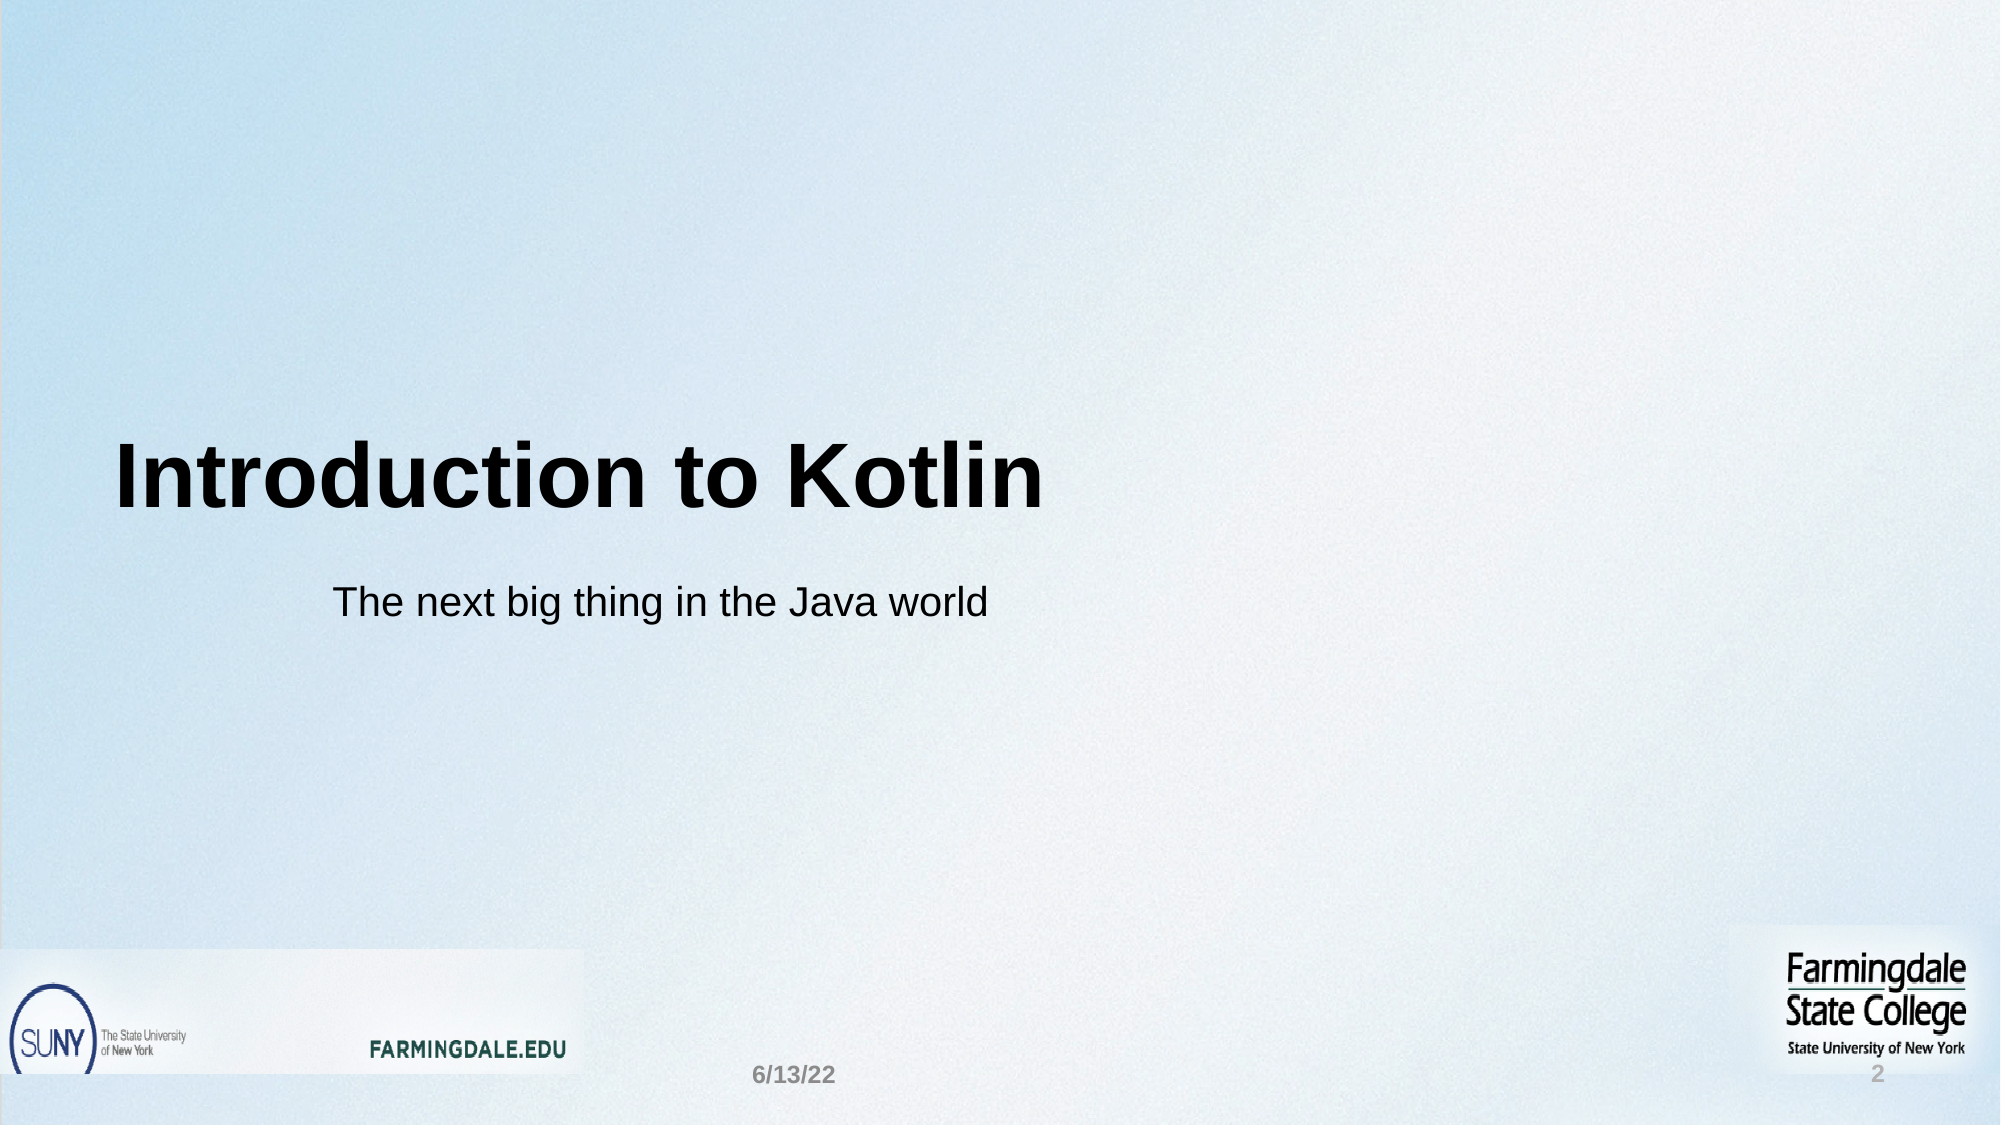

# Introduction to Kotlin
The next big thing in the Java world
2
6/13/22